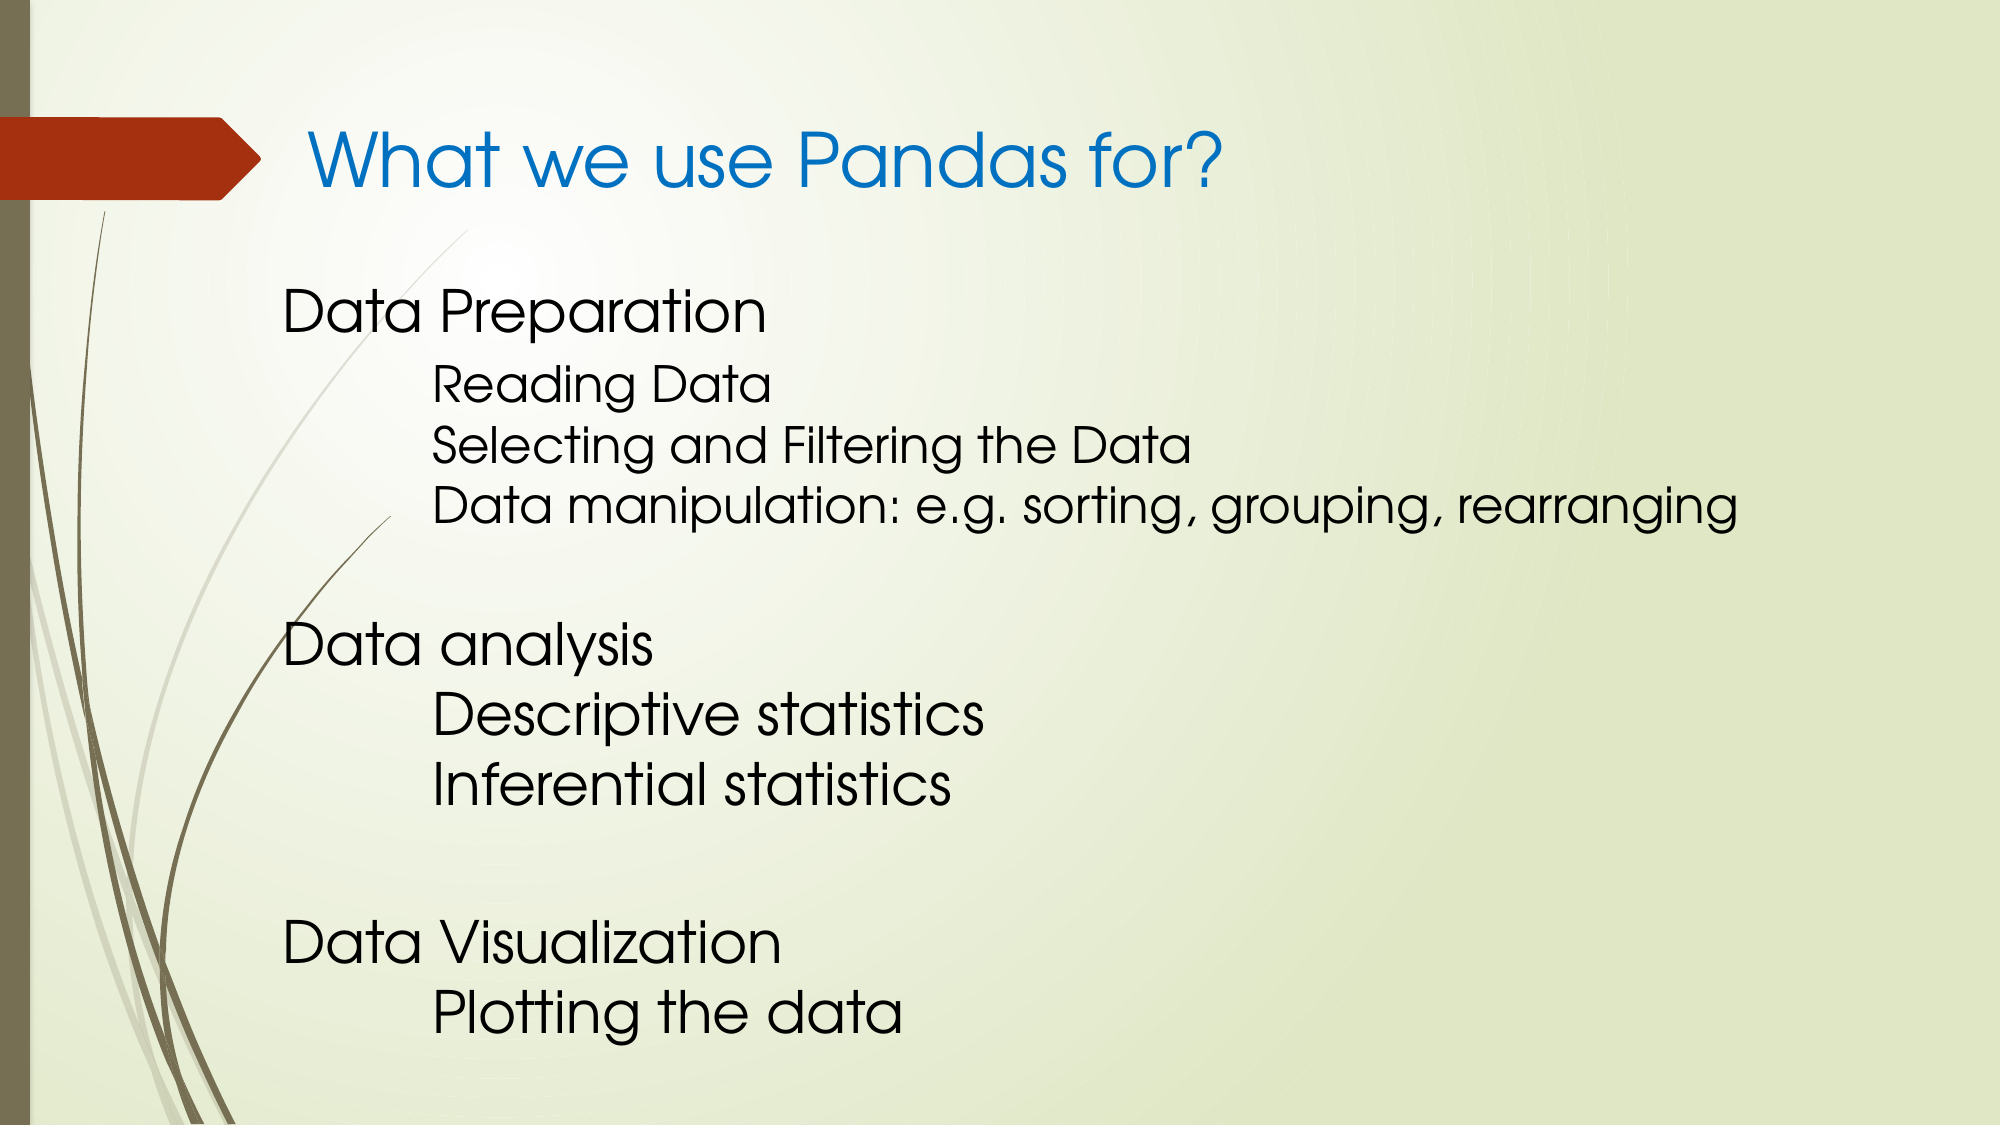

# What we use Pandas for?
Data Preparation
	Reading Data
	Selecting and Filtering the Data
	Data manipulation: e.g. sorting, grouping, rearranging
Data analysis
	Descriptive statistics
	Inferential statistics

Data Visualization
	Plotting the data